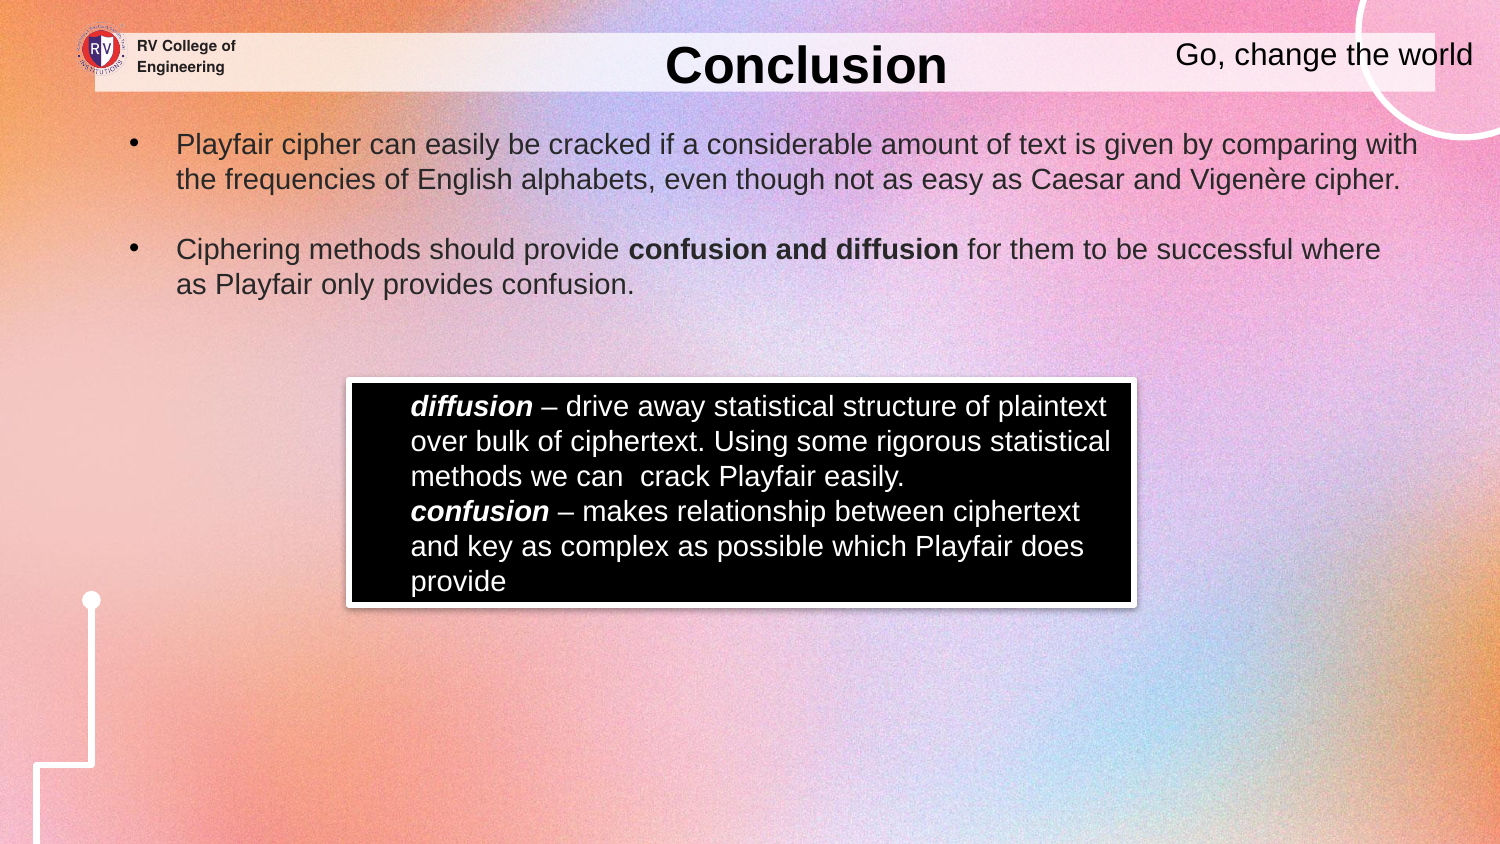

# Conclusion
Go, change the world

RV College of
Engineering

Playfair cipher can easily be cracked if a considerable amount of text is given by comparing with the frequencies of English alphabets, even though not as easy as Caesar and Vigenère cipher.

Ciphering methods should provide confusion and diffusion for them to be successful where as Playfair only provides confusion.

diffusion – drive away statistical structure of plaintext over bulk of ciphertext. Using some rigorous statistical methods we can  crack Playfair easily.
confusion – makes relationship between ciphertext and key as complex as possible which Playfair does provide